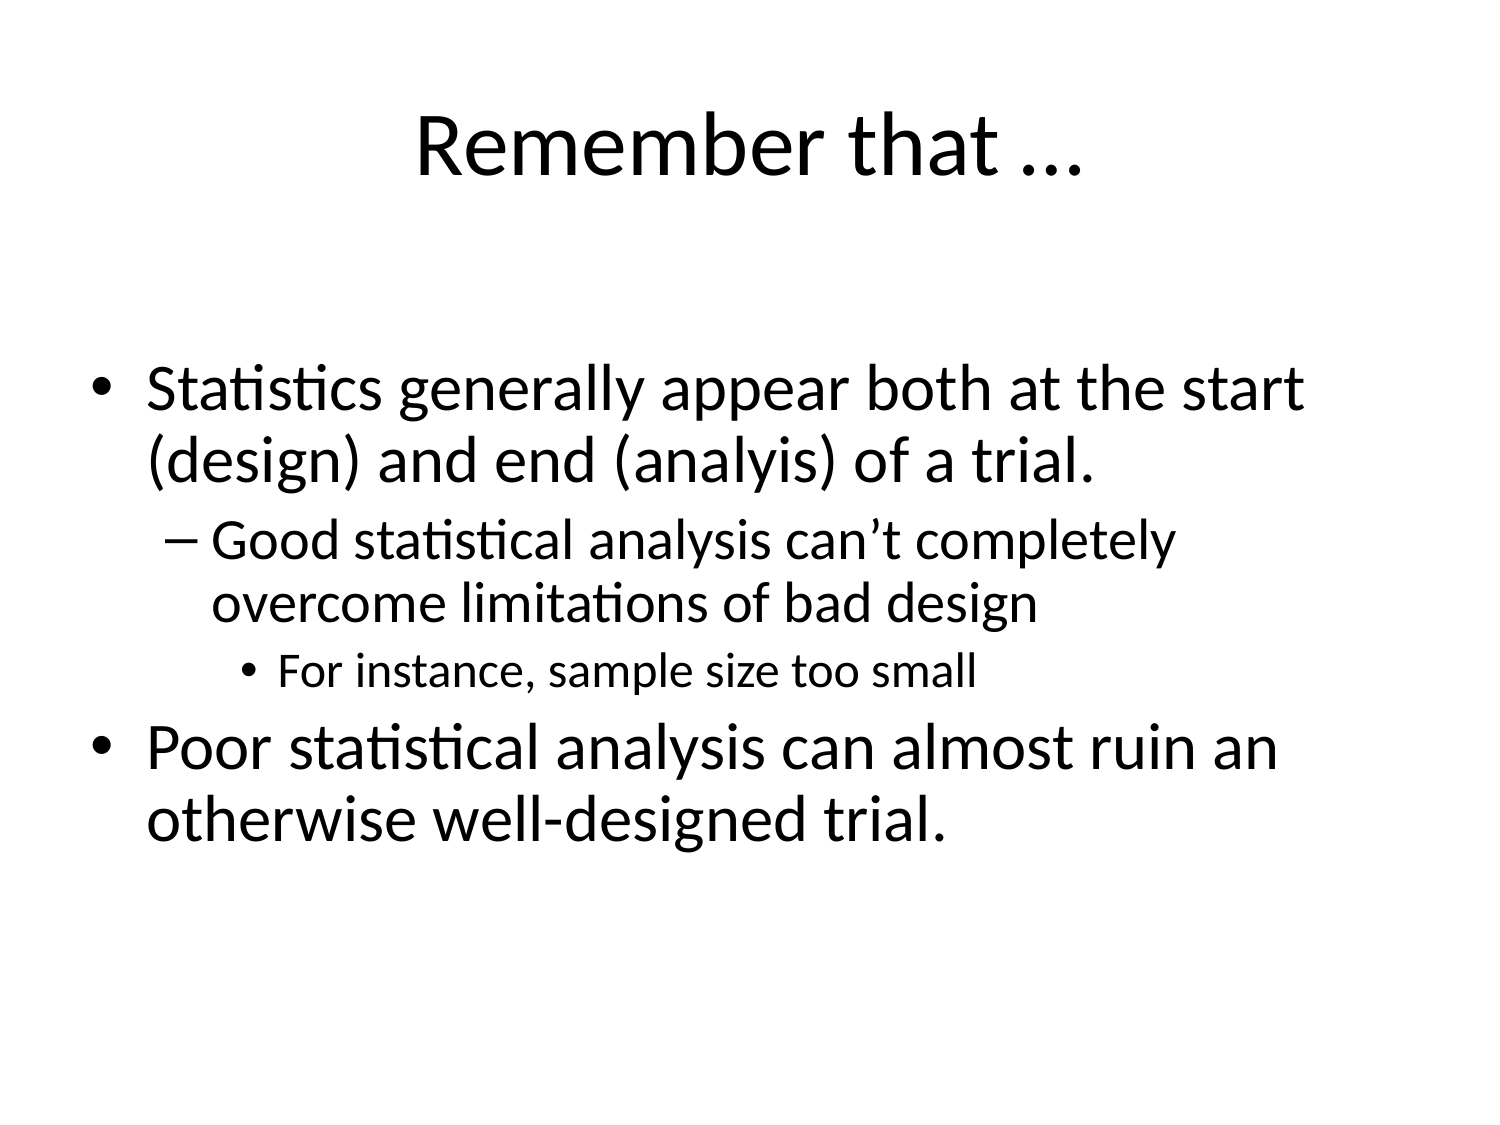

# Remember that …

Statistics generally appear both at the start (design) and end (analyis) of a trial.
Good statistical analysis can’t completely overcome limitations of bad design
For instance, sample size too small
Poor statistical analysis can almost ruin an otherwise well-designed trial.